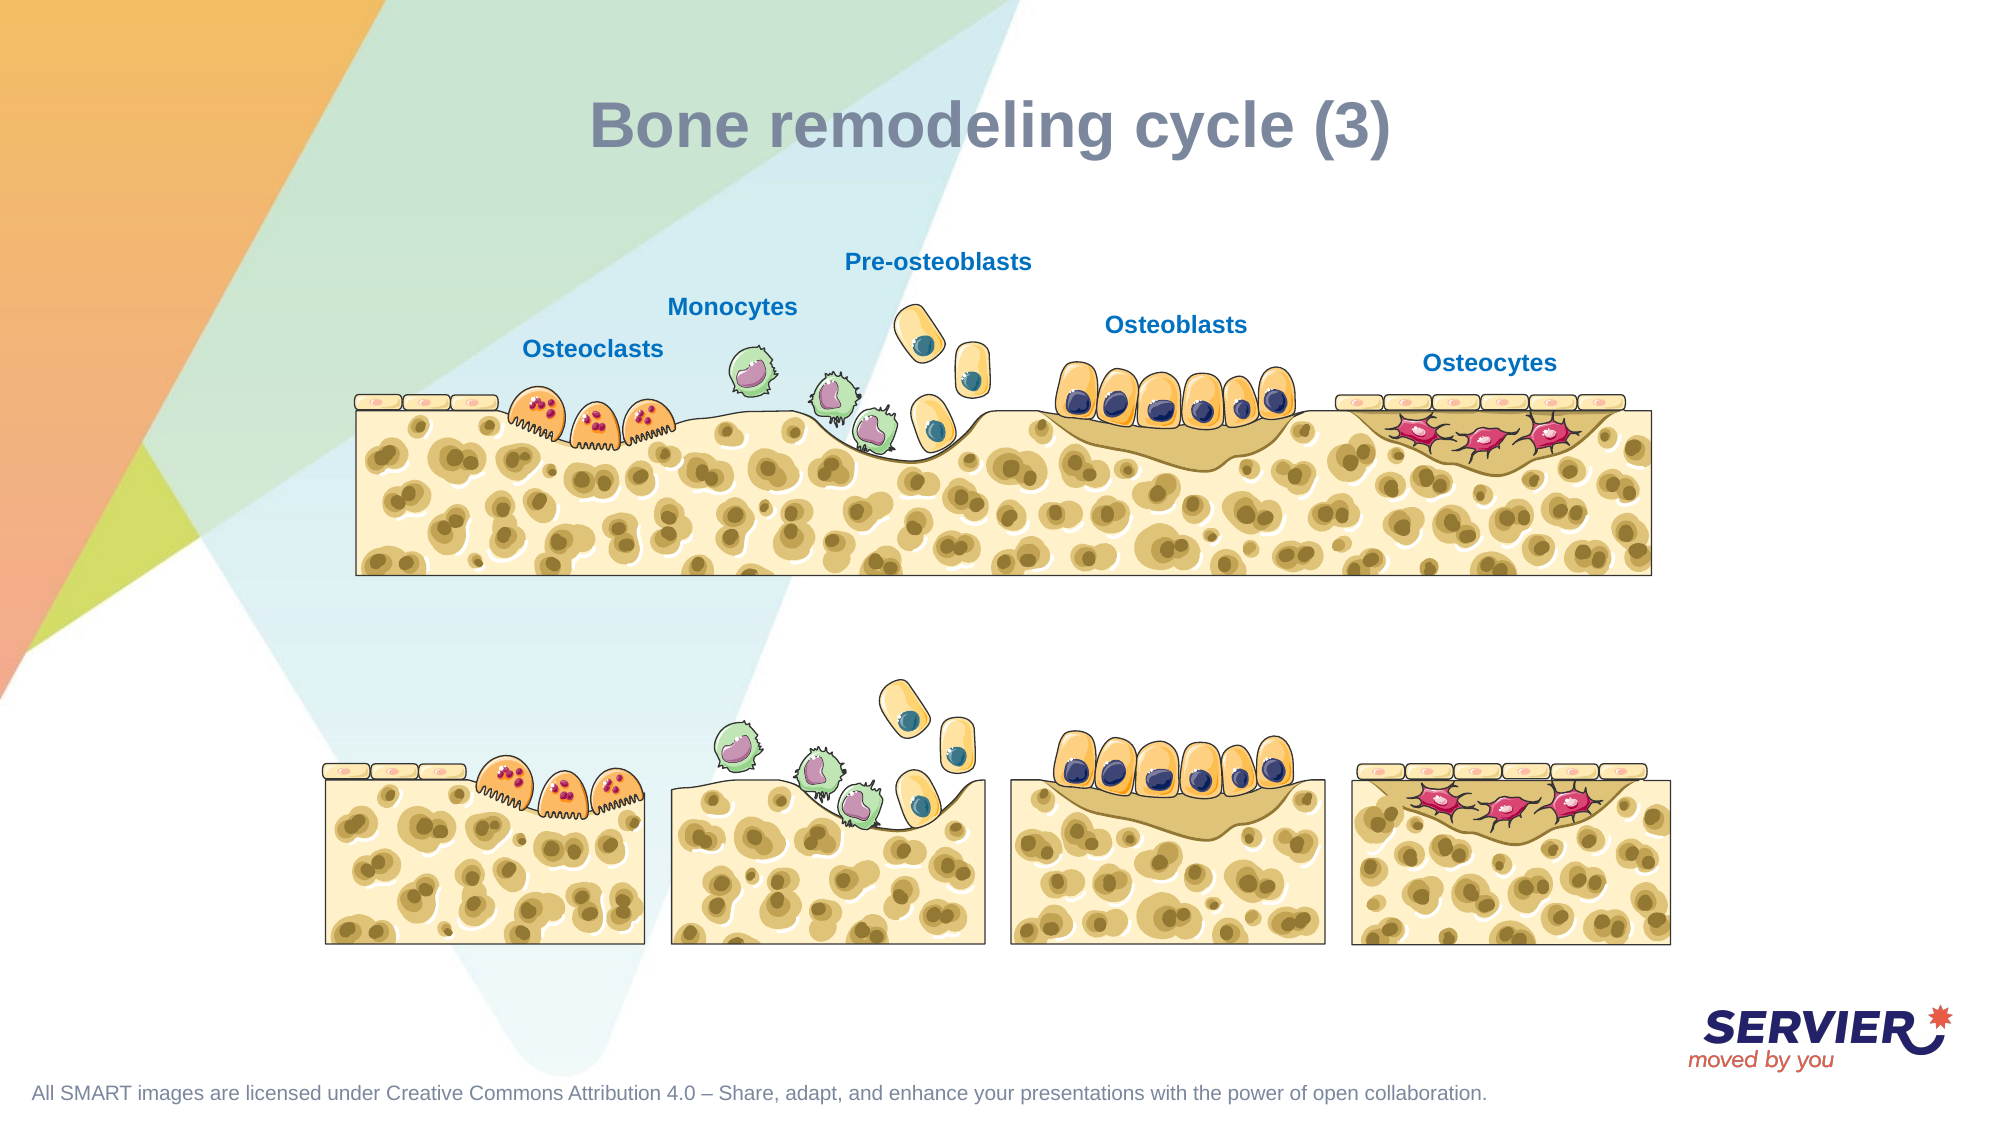

# Bone remodeling cycle (3)
Pre-osteoblasts
Monocytes
Osteoblasts

Osteoclasts
Osteocytes